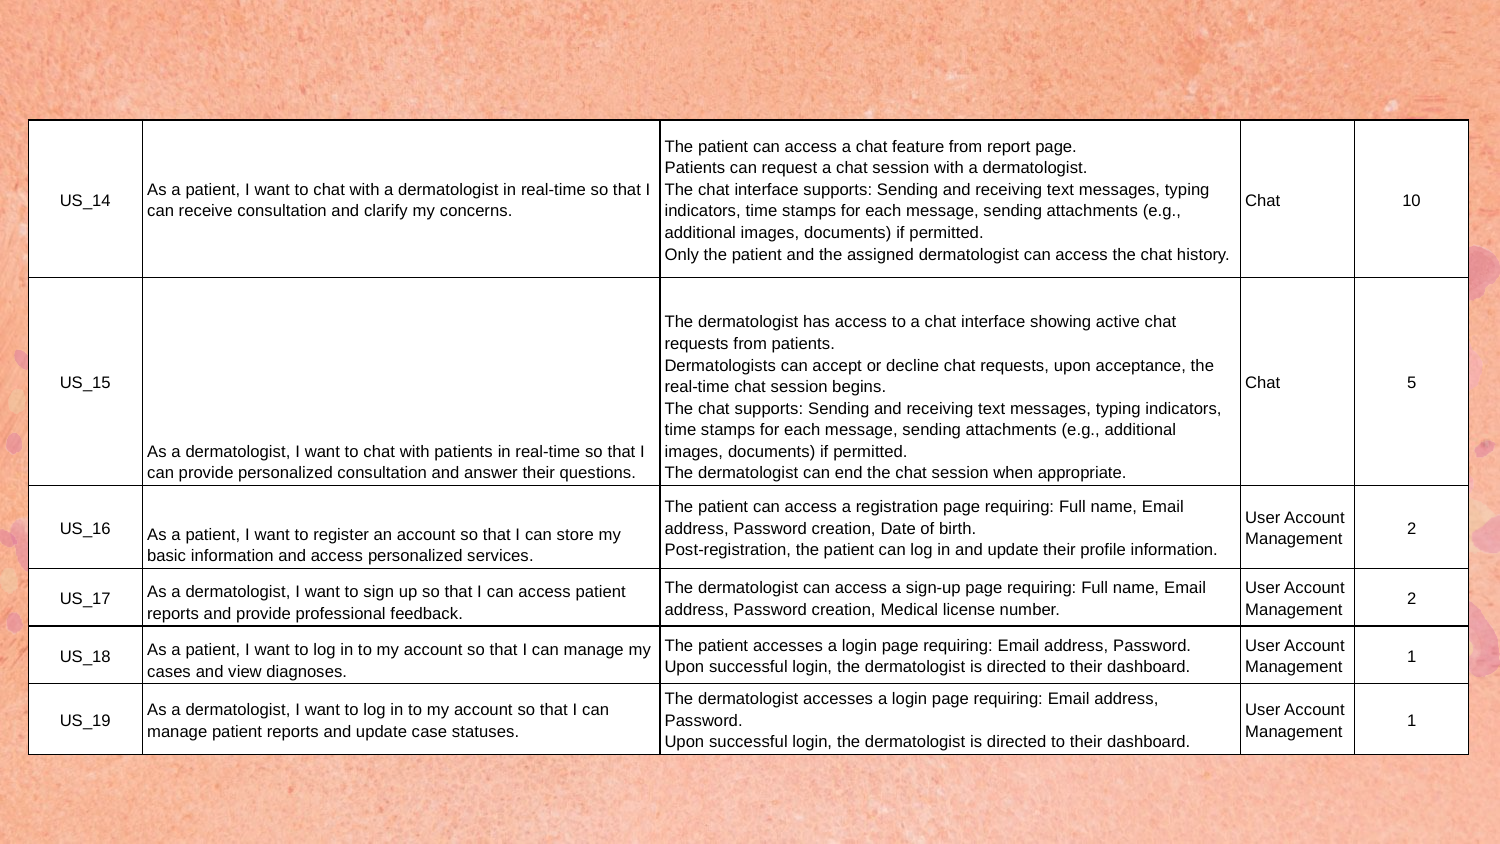

| US\_14 | As a patient, I want to chat with a dermatologist in real-time so that I can receive consultation and clarify my concerns. | The patient can access a chat feature from report page. Patients can request a chat session with a dermatologist. The chat interface supports: Sending and receiving text messages, typing indicators, time stamps for each message, sending attachments (e.g., additional images, documents) if permitted. Only the patient and the assigned dermatologist can access the chat history. | Chat | 10 |
| --- | --- | --- | --- | --- |
| US\_15 | As a dermatologist, I want to chat with patients in real-time so that I can provide personalized consultation and answer their questions. | The dermatologist has access to a chat interface showing active chat requests from patients. Dermatologists can accept or decline chat requests, upon acceptance, the real-time chat session begins. The chat supports: Sending and receiving text messages, typing indicators, time stamps for each message, sending attachments (e.g., additional images, documents) if permitted. The dermatologist can end the chat session when appropriate. | Chat | 5 |
| US\_16 | As a patient, I want to register an account so that I can store my basic information and access personalized services. | The patient can access a registration page requiring: Full name, Email address, Password creation, Date of birth. Post-registration, the patient can log in and update their profile information. | User Account Management | 2 |
| US\_17 | As a dermatologist, I want to sign up so that I can access patient reports and provide professional feedback. | The dermatologist can access a sign-up page requiring: Full name, Email address, Password creation, Medical license number. | User Account Management | 2 |
| US\_18 | As a patient, I want to log in to my account so that I can manage my cases and view diagnoses. | The patient accesses a login page requiring: Email address, Password. Upon successful login, the dermatologist is directed to their dashboard. | User Account Management | 1 |
| US\_19 | As a dermatologist, I want to log in to my account so that I can manage patient reports and update case statuses. | The dermatologist accesses a login page requiring: Email address, Password. Upon successful login, the dermatologist is directed to their dashboard. | User Account Management | 1 |